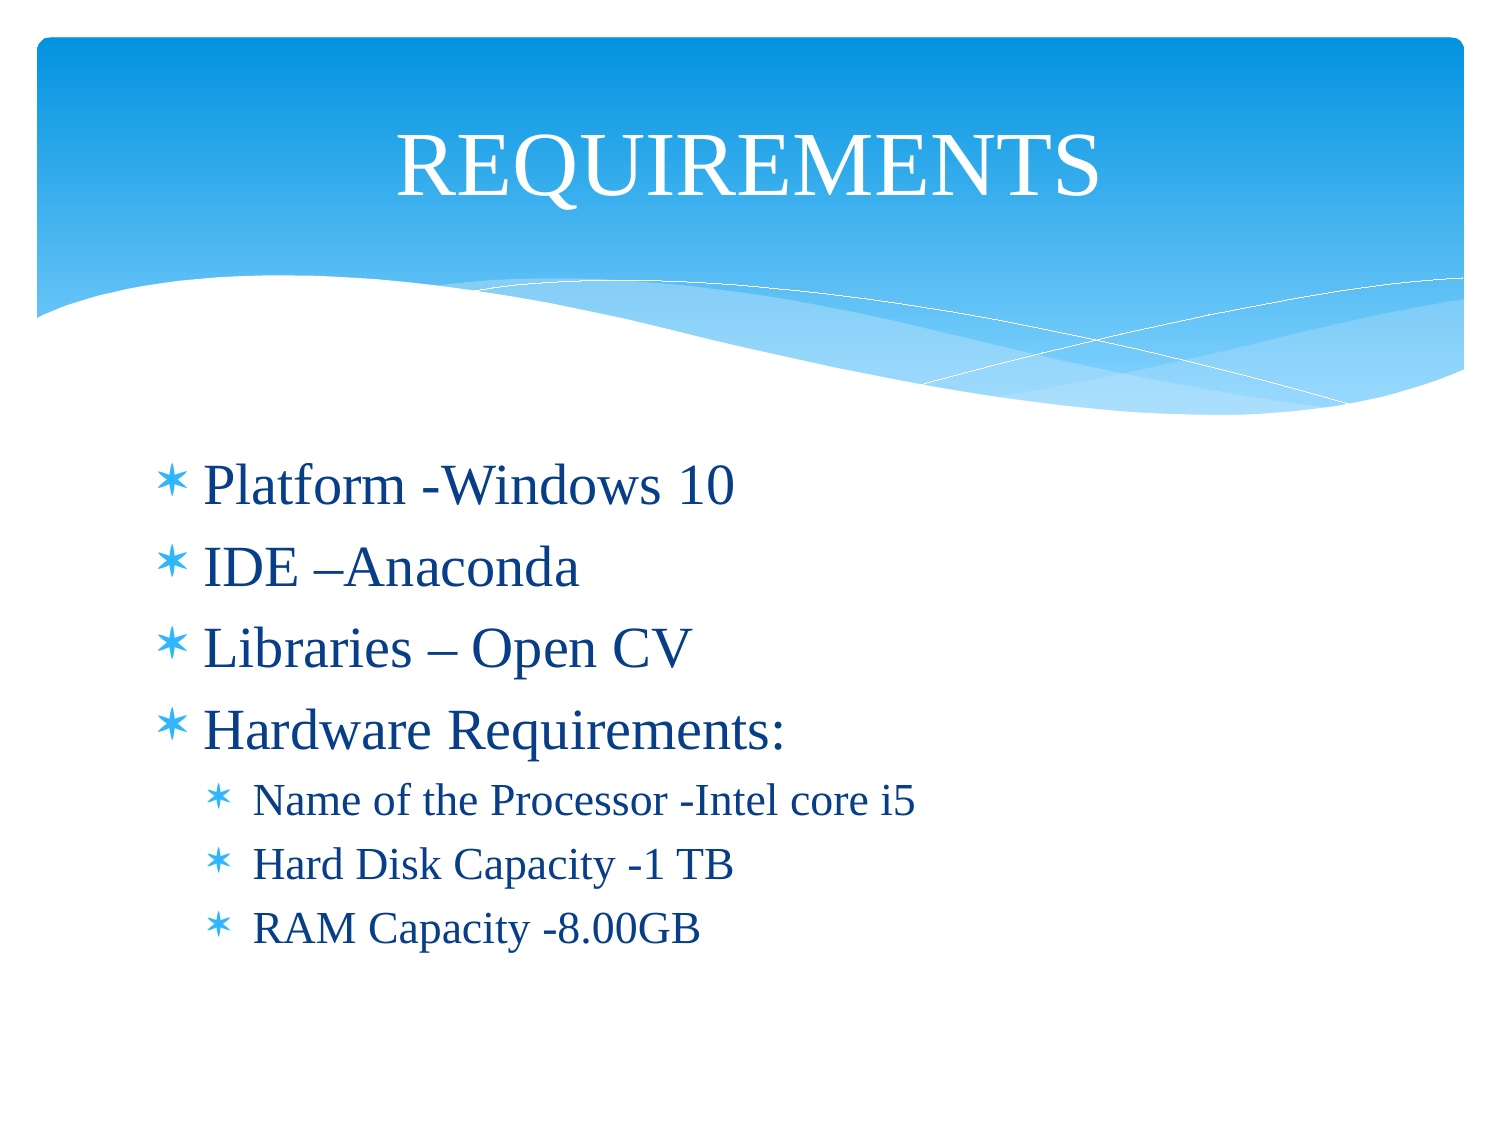

# REQUIREMENTS
Platform -Windows 10
IDE –Anaconda
Libraries – Open CV
Hardware Requirements:
Name of the Processor -Intel core i5
Hard Disk Capacity -1 TB
RAM Capacity -8.00GB